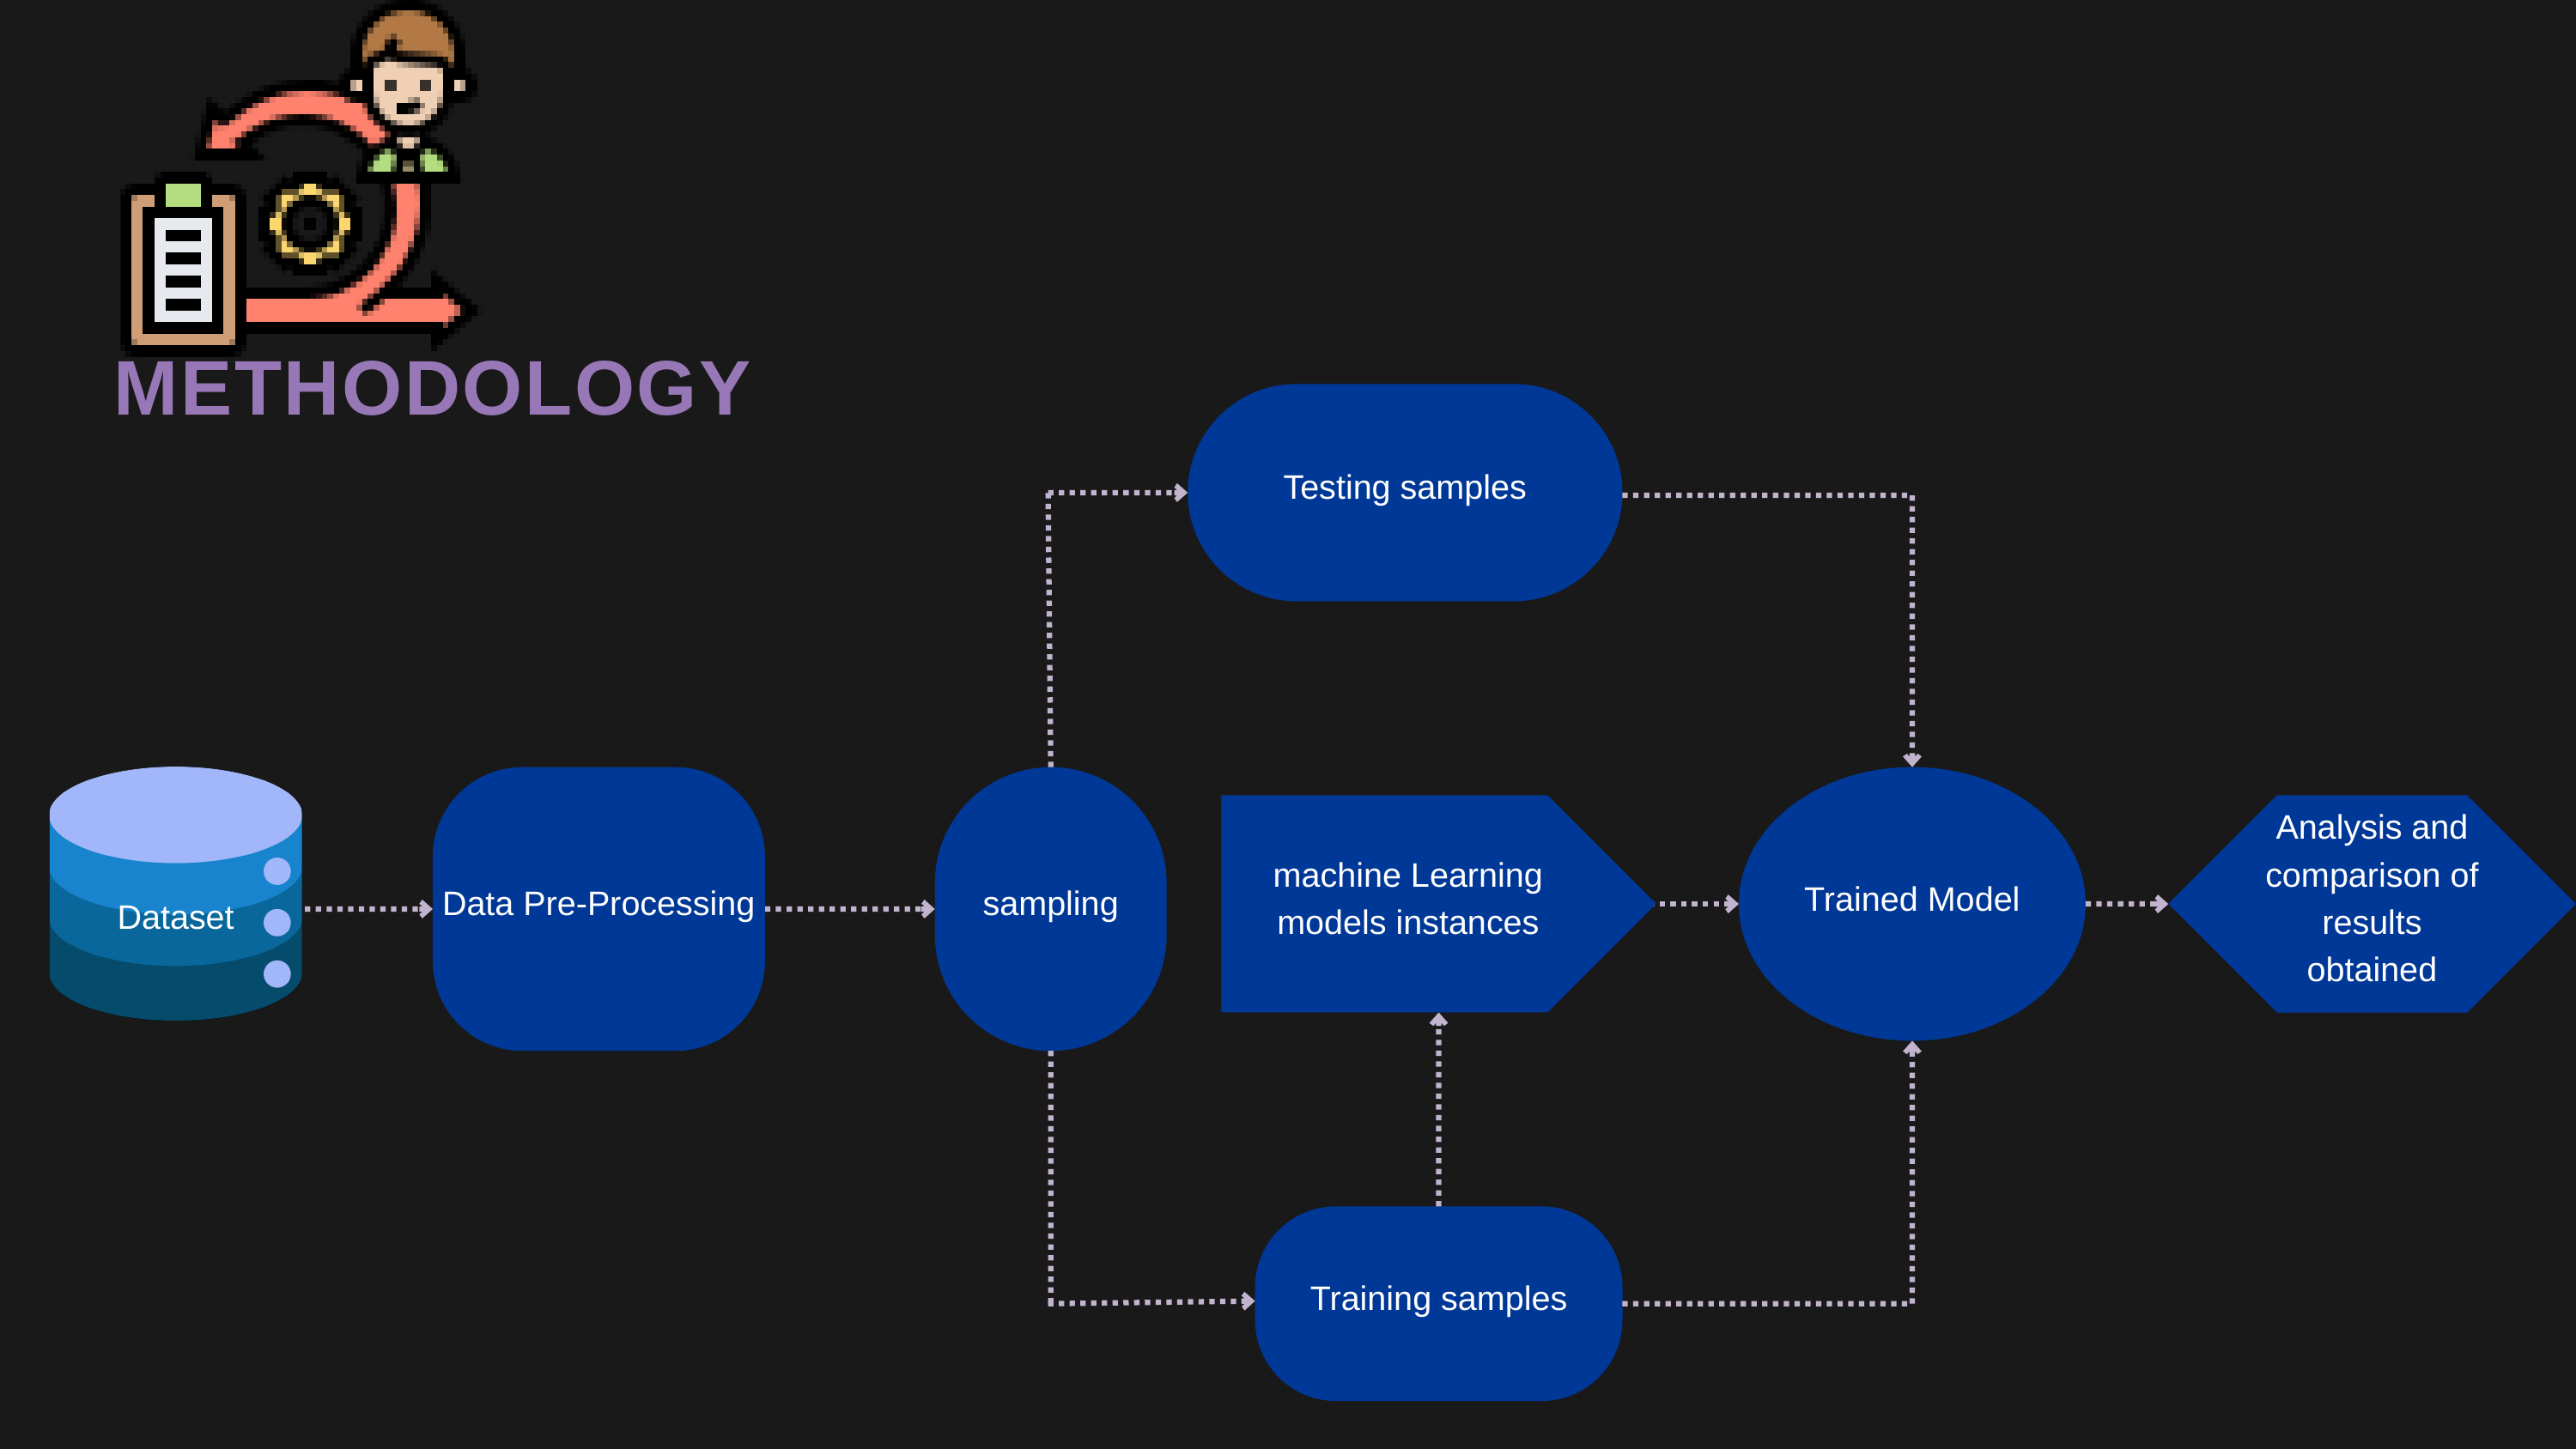

METHODOLOGY

Testing samples

Data Pre-Processing

sampling

Trained Model

machine Learning models instances

Analysis and comparison of results obtained
Dataset

Training samples